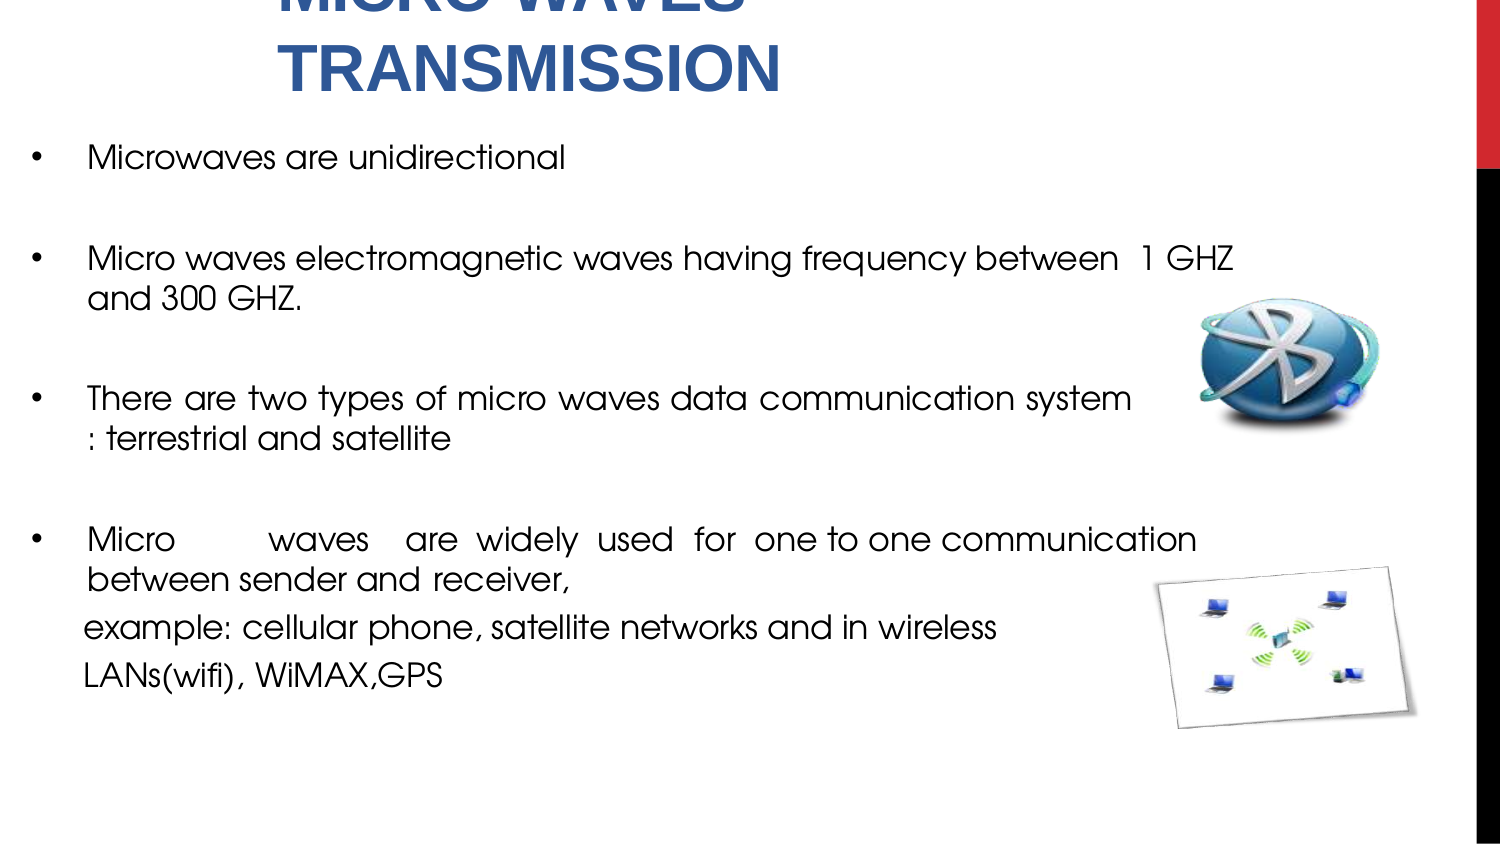

# Micro waves Transmission
Microwaves are unidirectional

Micro waves electromagnetic waves having frequency between  1 GHZ and 300 GHZ.

There are two types of micro waves data communication system
: terrestrial and satellite

Micro	waves	are  widely  used  for  one to one communication  between sender and receiver,
example: cellular phone, satellite networks and in wireless  LANs(wifi), WiMAX,GPS